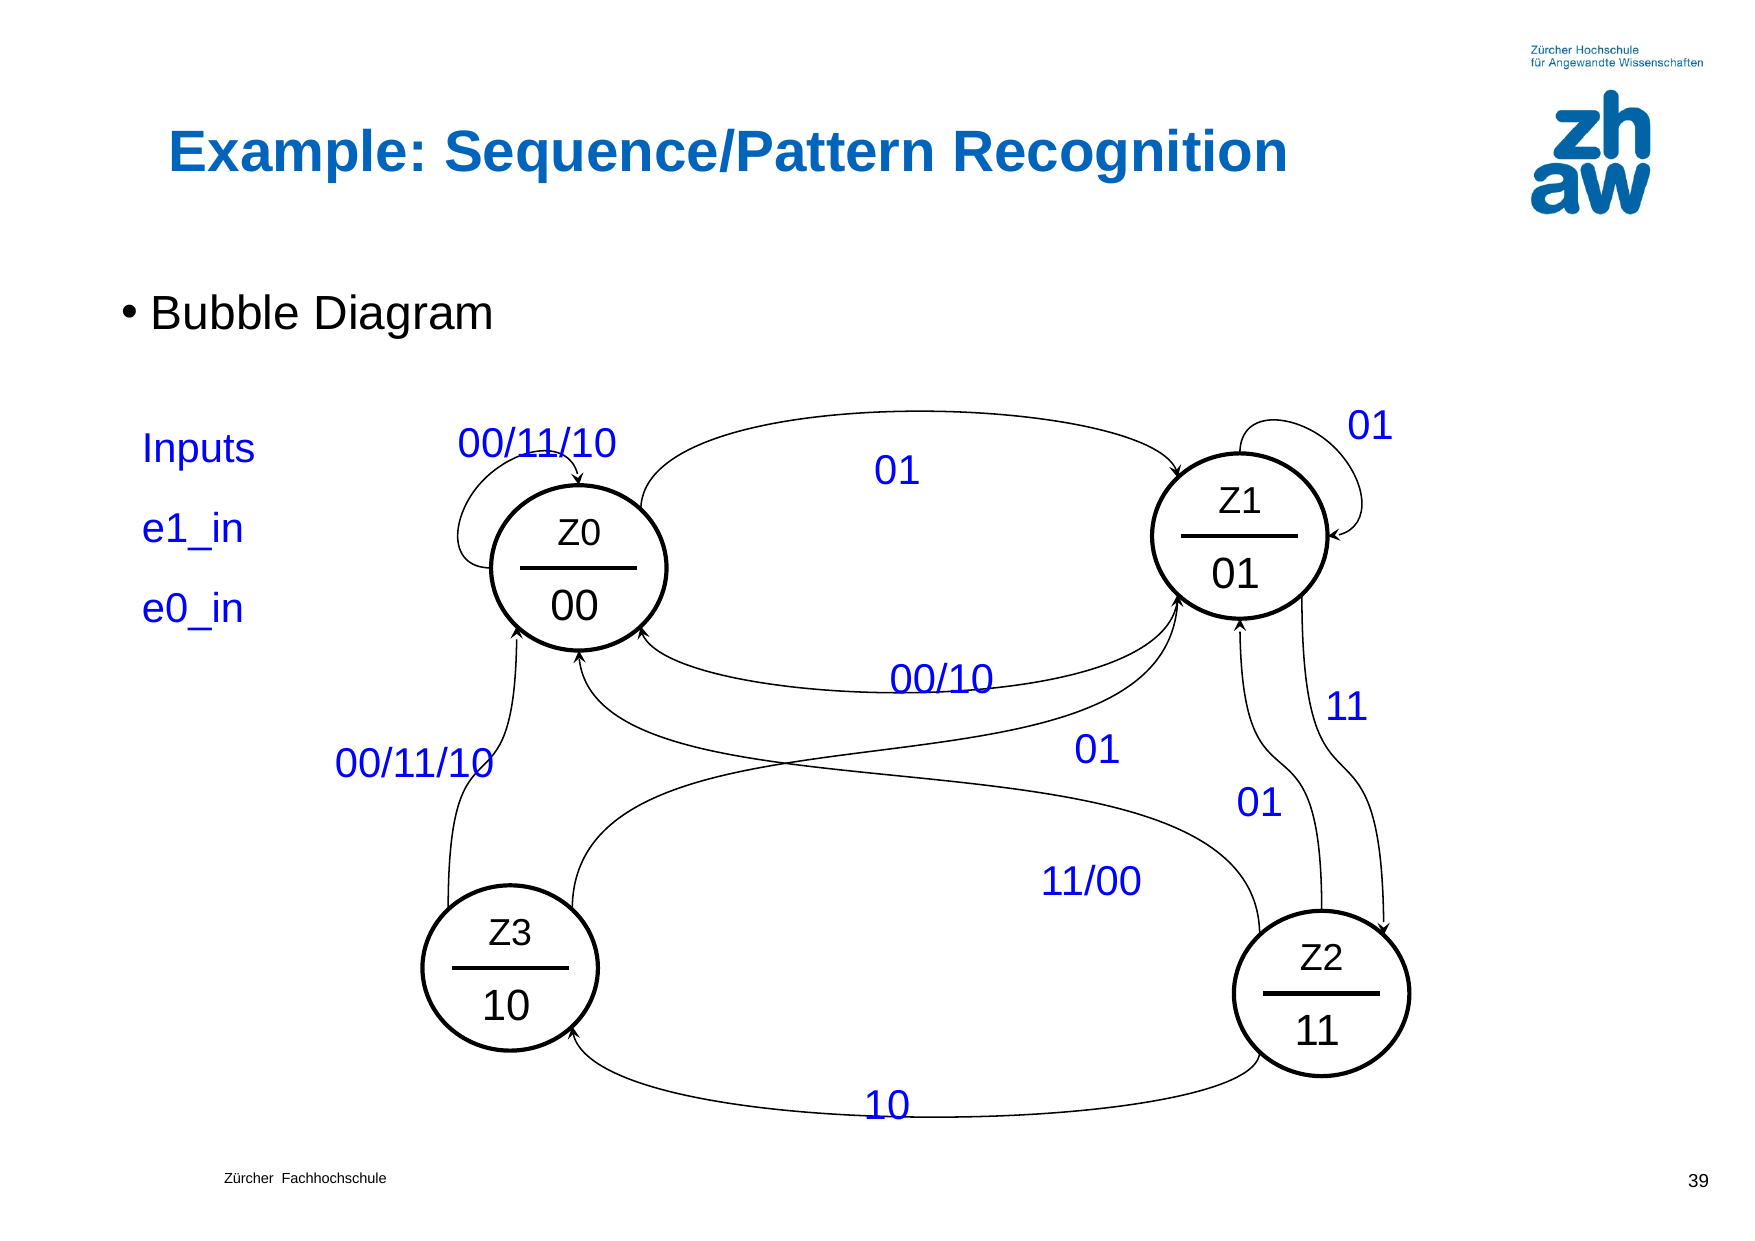

# Example: Sequence/Pattern Recognition
 Bubble Diagram
01
00/11/10
Inputs
e1_in
e0_in
01

Z1
01

Z0
00
00/10
11
01
00/11/10
01
11/00

Z3
10

Z2
11
10
39